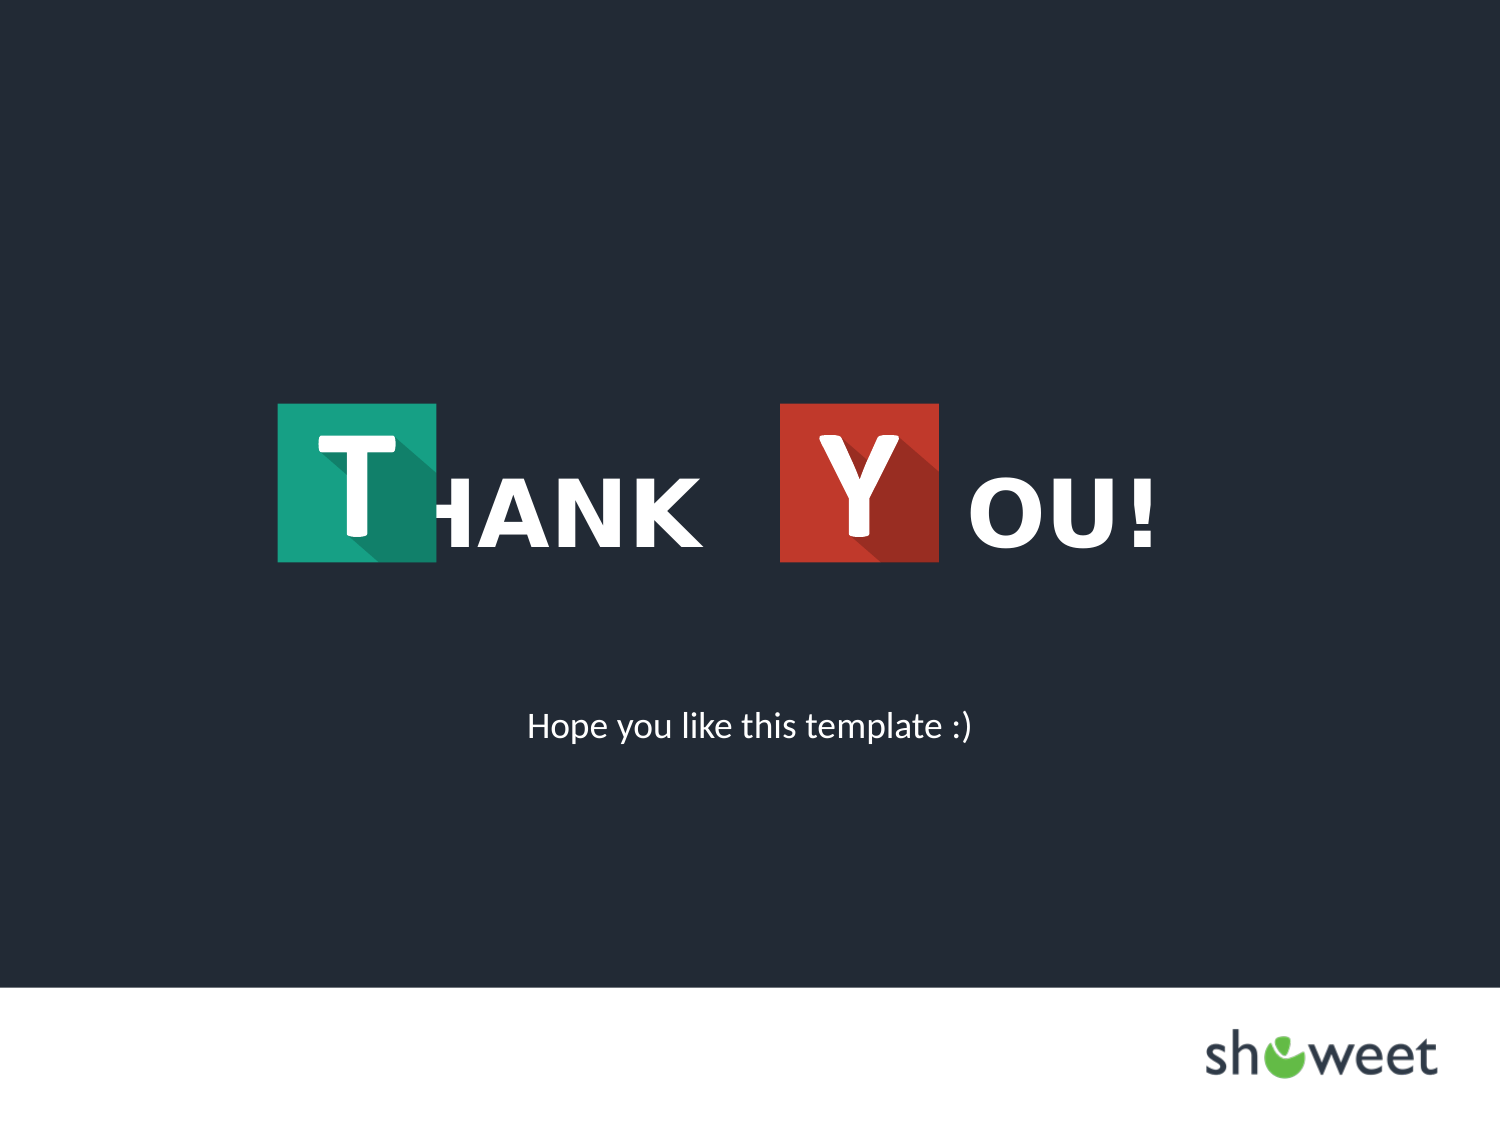

# Thank      You!

Hope you like this template :)